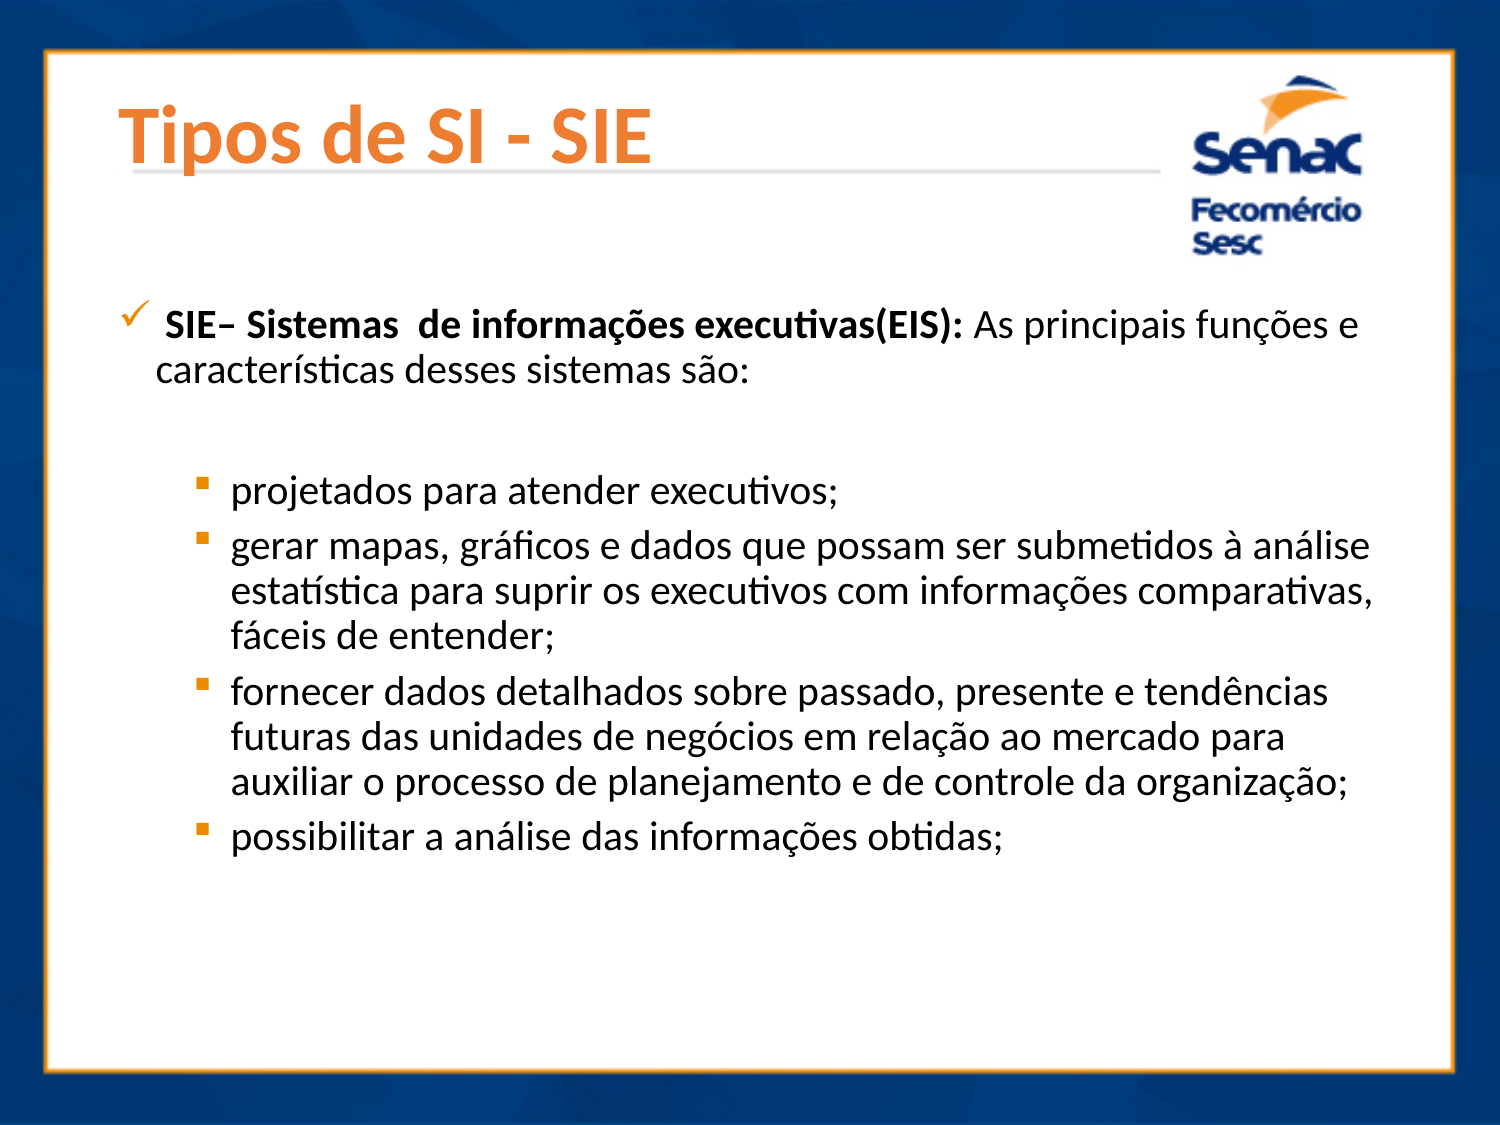

# Tipos de SI - SIE

 SIE– Sistemas  de informações executivas(EIS): As principais funções e características desses sistemas são:

projetados para atender executivos;
gerar mapas, gráficos e dados que possam ser submetidos à análise estatística para suprir os executivos com informações comparativas, fáceis de entender;
fornecer dados detalhados sobre passado, presente e tendências futuras das unidades de negócios em relação ao mercado para auxiliar o processo de planejamento e de controle da organização;
possibilitar a análise das informações obtidas;